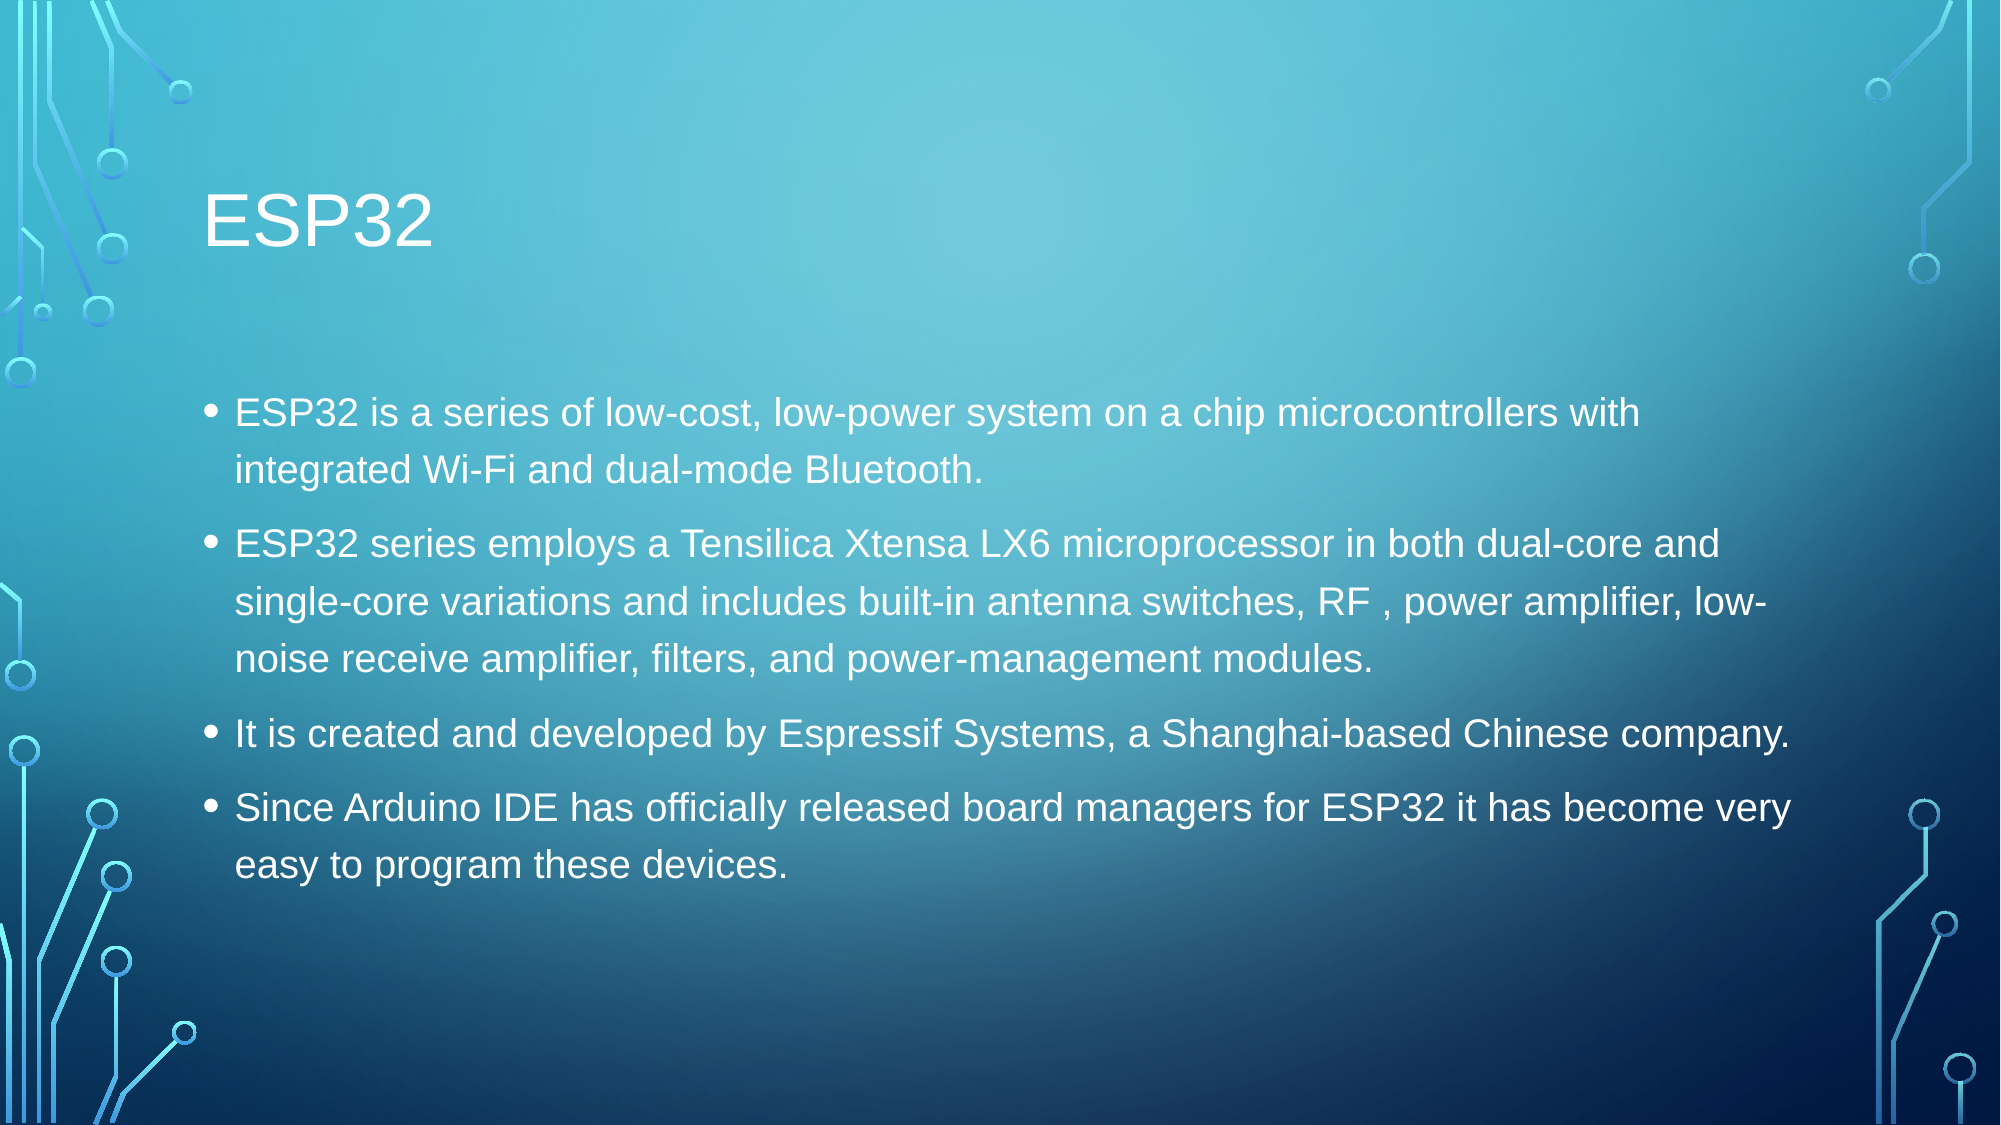

# esp32
ESP32 is a series of low-cost, low-power system on a chip microcontrollers with integrated Wi-Fi and dual-mode Bluetooth.
ESP32 series employs a Tensilica Xtensa LX6 microprocessor in both dual-core and single-core variations and includes built-in antenna switches, RF , power amplifier, low-noise receive amplifier, filters, and power-management modules.
It is created and developed by Espressif Systems, a Shanghai-based Chinese company.
Since Arduino IDE has officially released board managers for ESP32 it has become very easy to program these devices.